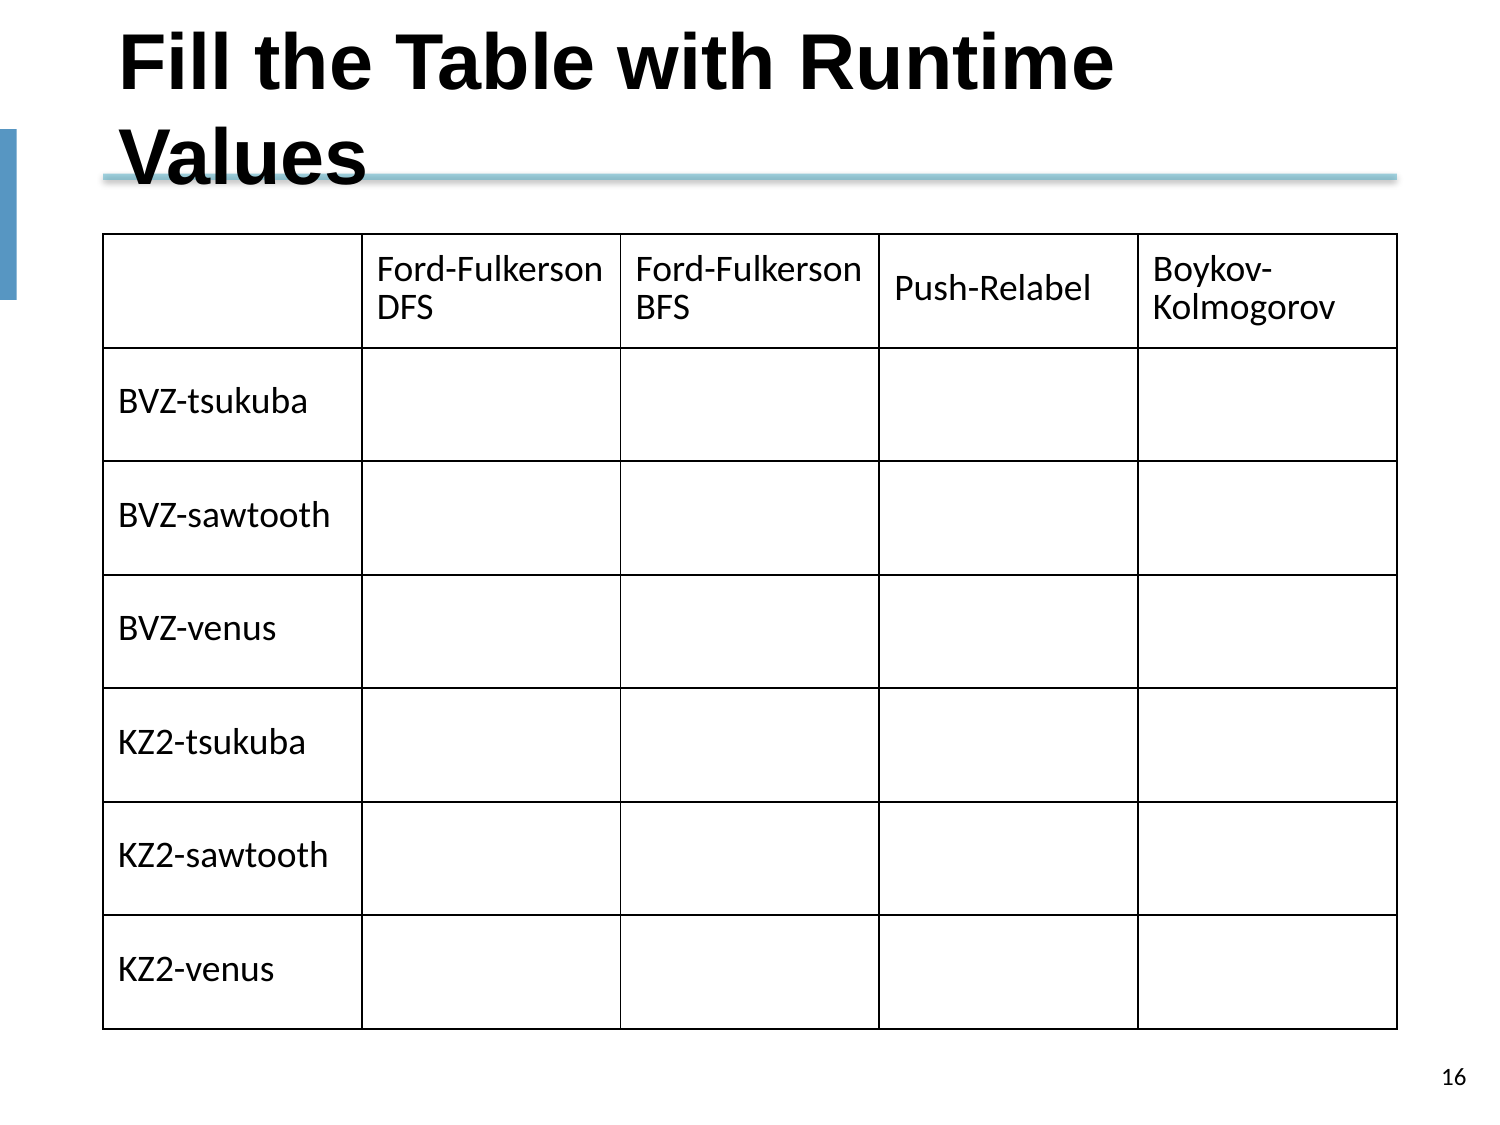

# Fill the Table with Runtime Values
|  | Ford-Fulkerson DFS | Ford-Fulkerson BFS | Push-Relabel | Boykov-Kolmogorov |
| --- | --- | --- | --- | --- |
| BVZ-tsukuba |  |  |  |  |
| BVZ-sawtooth |  |  |  |  |
| BVZ-venus |  |  |  |  |
| KZ2-tsukuba |  |  |  |  |
| KZ2-sawtooth |  |  |  |  |
| KZ2-venus |  |  |  |  |
16